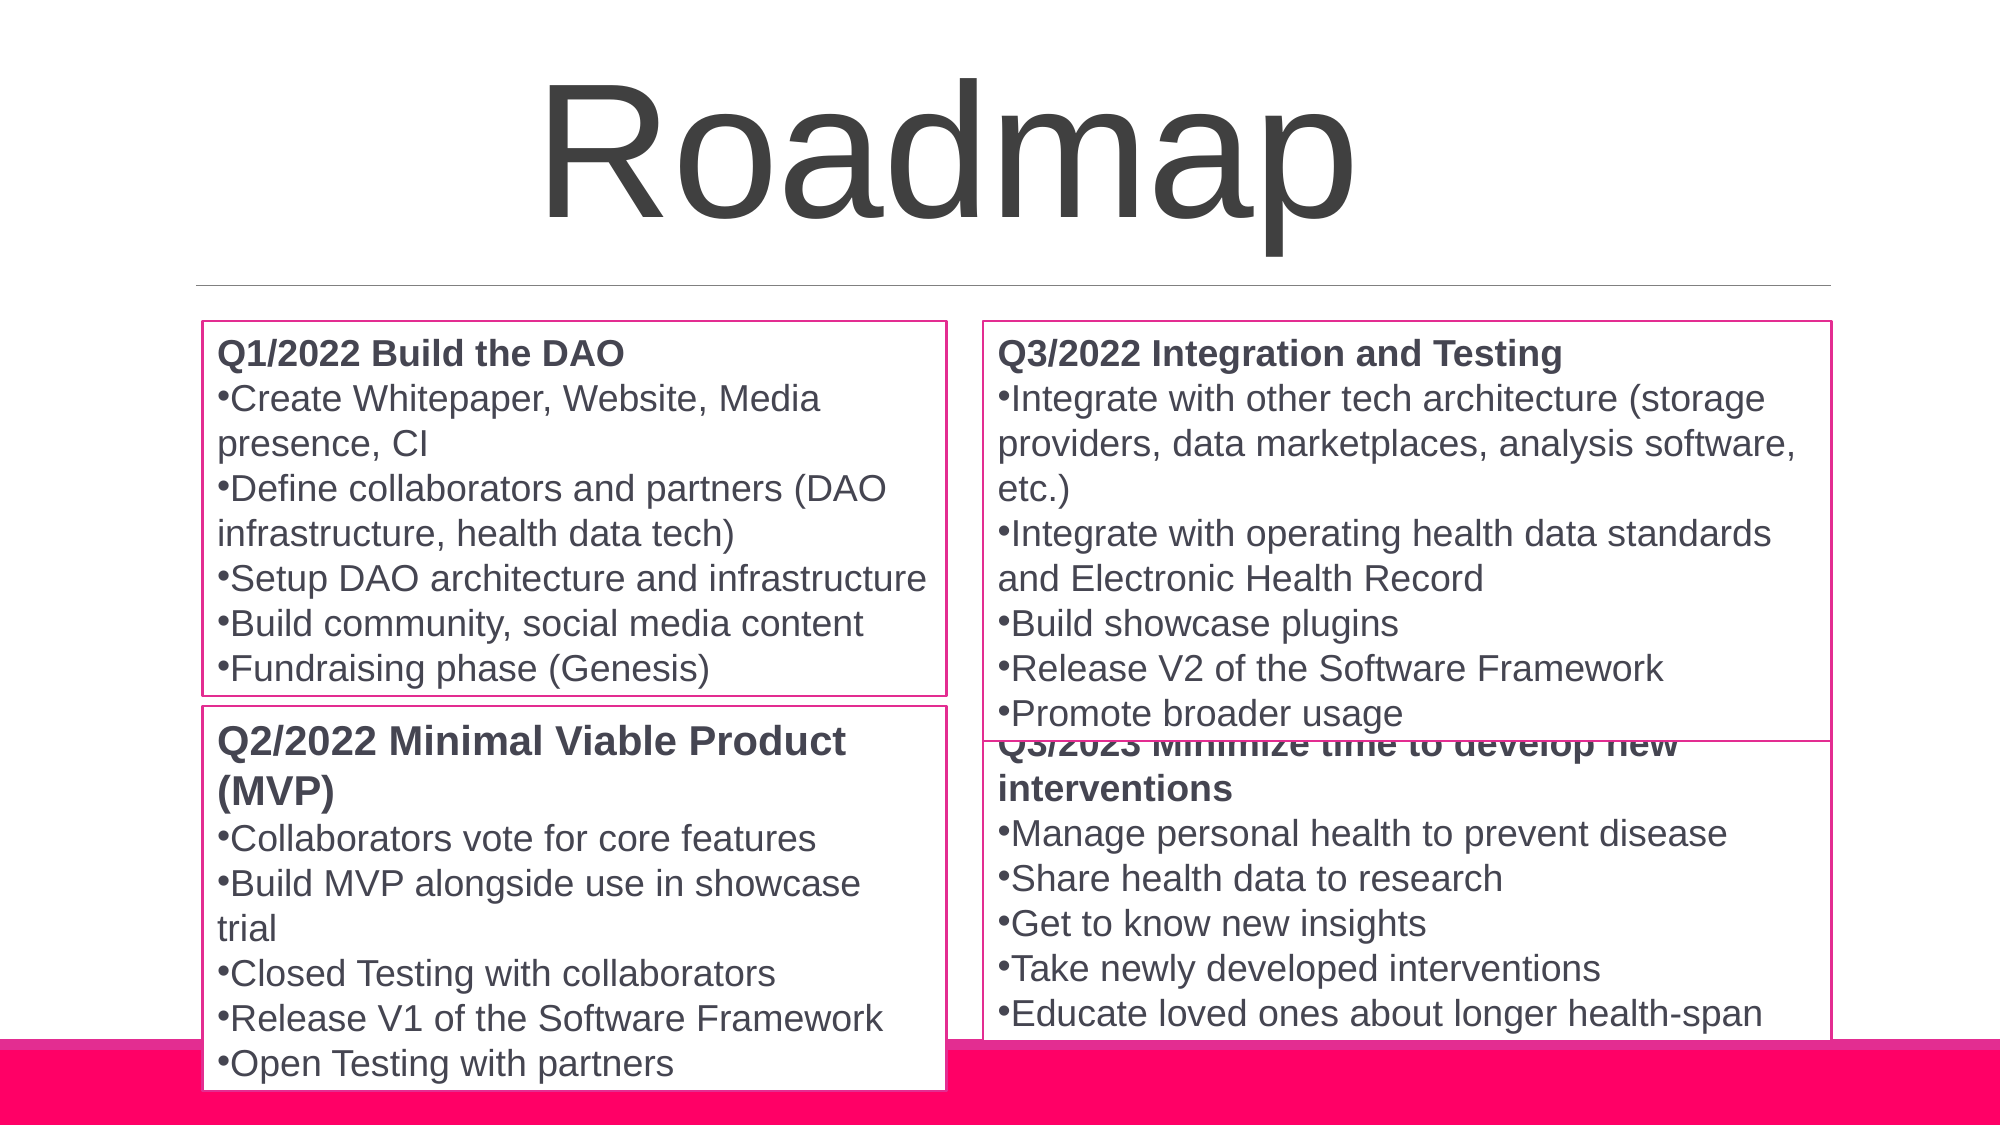

# Roadmap
Q1/2022 Build the DAO
Create Whitepaper, Website, Media presence, CI
Define collaborators and partners (DAO infrastructure, health data tech)
Setup DAO architecture and infrastructure
Build community, social media content
Fundraising phase (Genesis)
Q3/2022 Integration and Testing
Integrate with other tech architecture (storage providers, data marketplaces, analysis software, etc.)
Integrate with operating health data standards and Electronic Health Record
Build showcase plugins
Release V2 of the Software Framework
Promote broader usage
Q2/2022 Minimal Viable Product (MVP)
Collaborators vote for core features
Build MVP alongside use in showcase trial
Closed Testing with collaborators
Release V1 of the Software Framework
Open Testing with partners
Q3/2023 Minimize time to develop new interventions
Manage personal health to prevent disease
Share health data to research
Get to know new insights
Take newly developed interventions
Educate loved ones about longer health-span